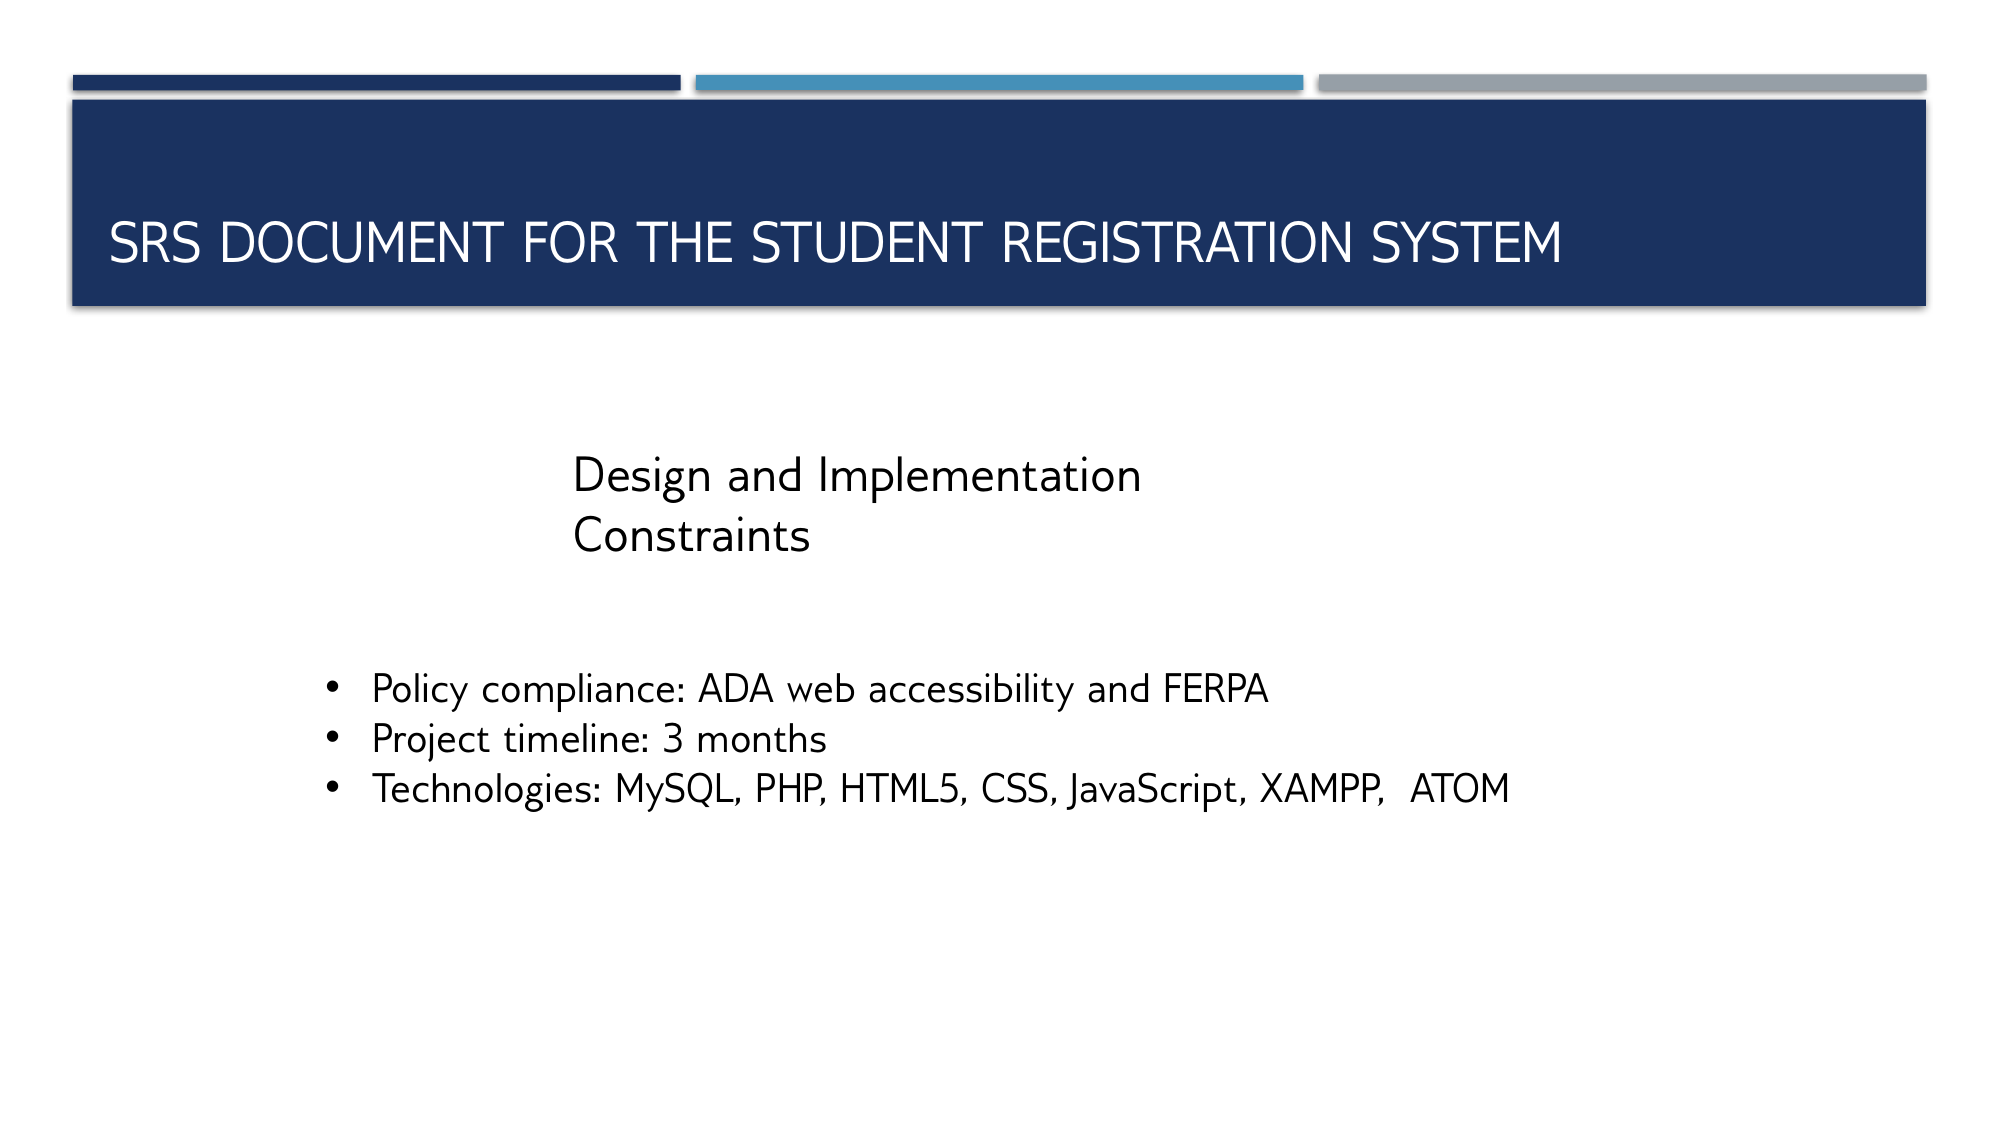

# SRS Document for the student registration system
Design and Implementation Constraints
Policy compliance: ADA web accessibility and FERPA
Project timeline: 3 months
Technologies: MySQL, PHP, HTML5, CSS, JavaScript, XAMPP,  ATOM